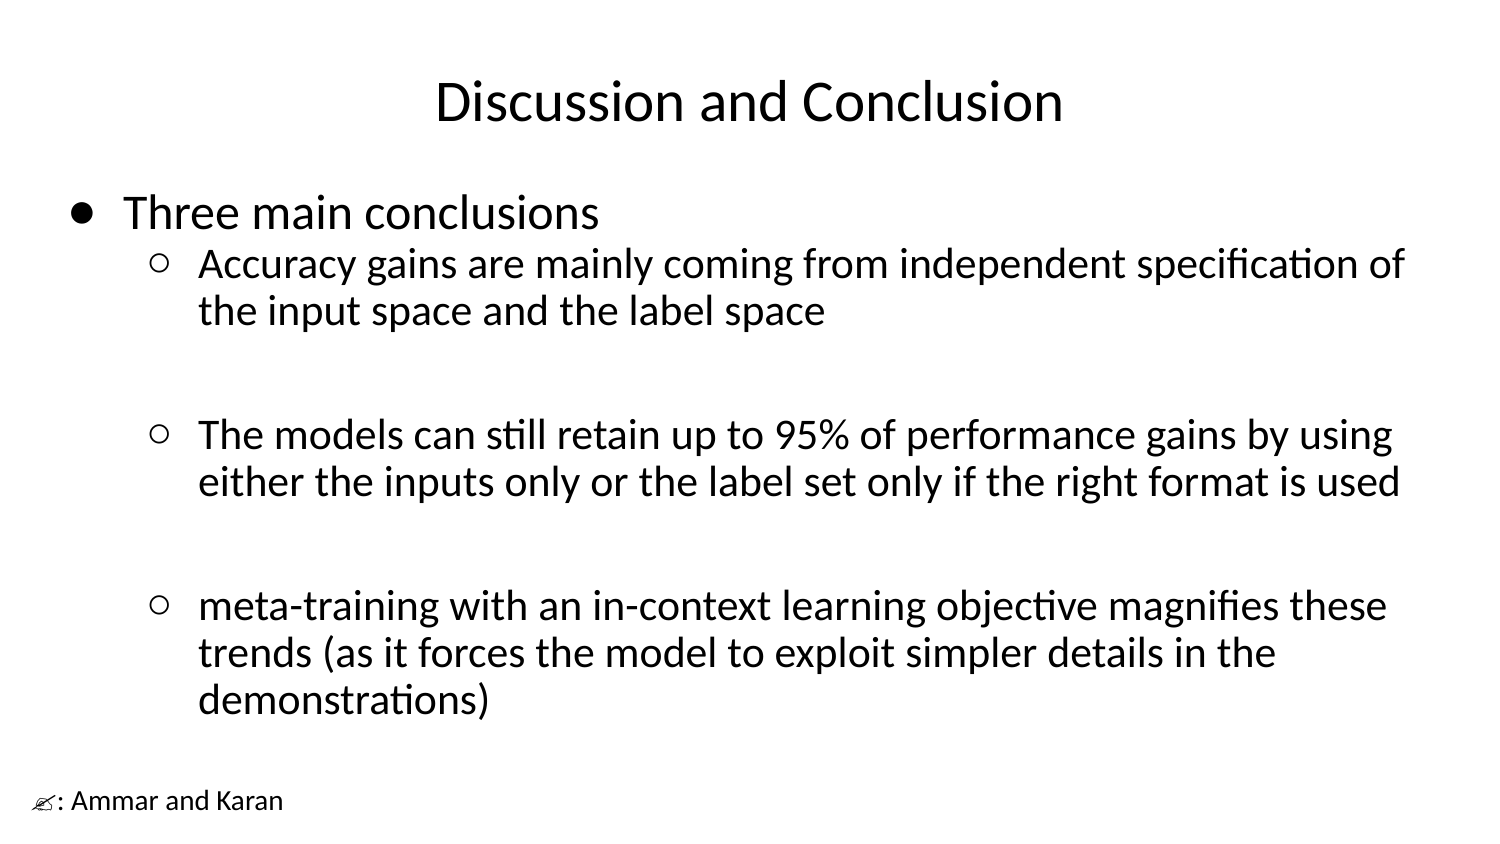

# Discussion and Conclusion
Three main conclusions
Accuracy gains are mainly coming from independent specification of the input space and the label space

The models can still retain up to 95% of performance gains by using either the inputs only or the label set only if the right format is used

meta-training with an in-context learning objective magnifies these trends (as it forces the model to exploit simpler details in the demonstrations)

✍️: Ammar and Karan